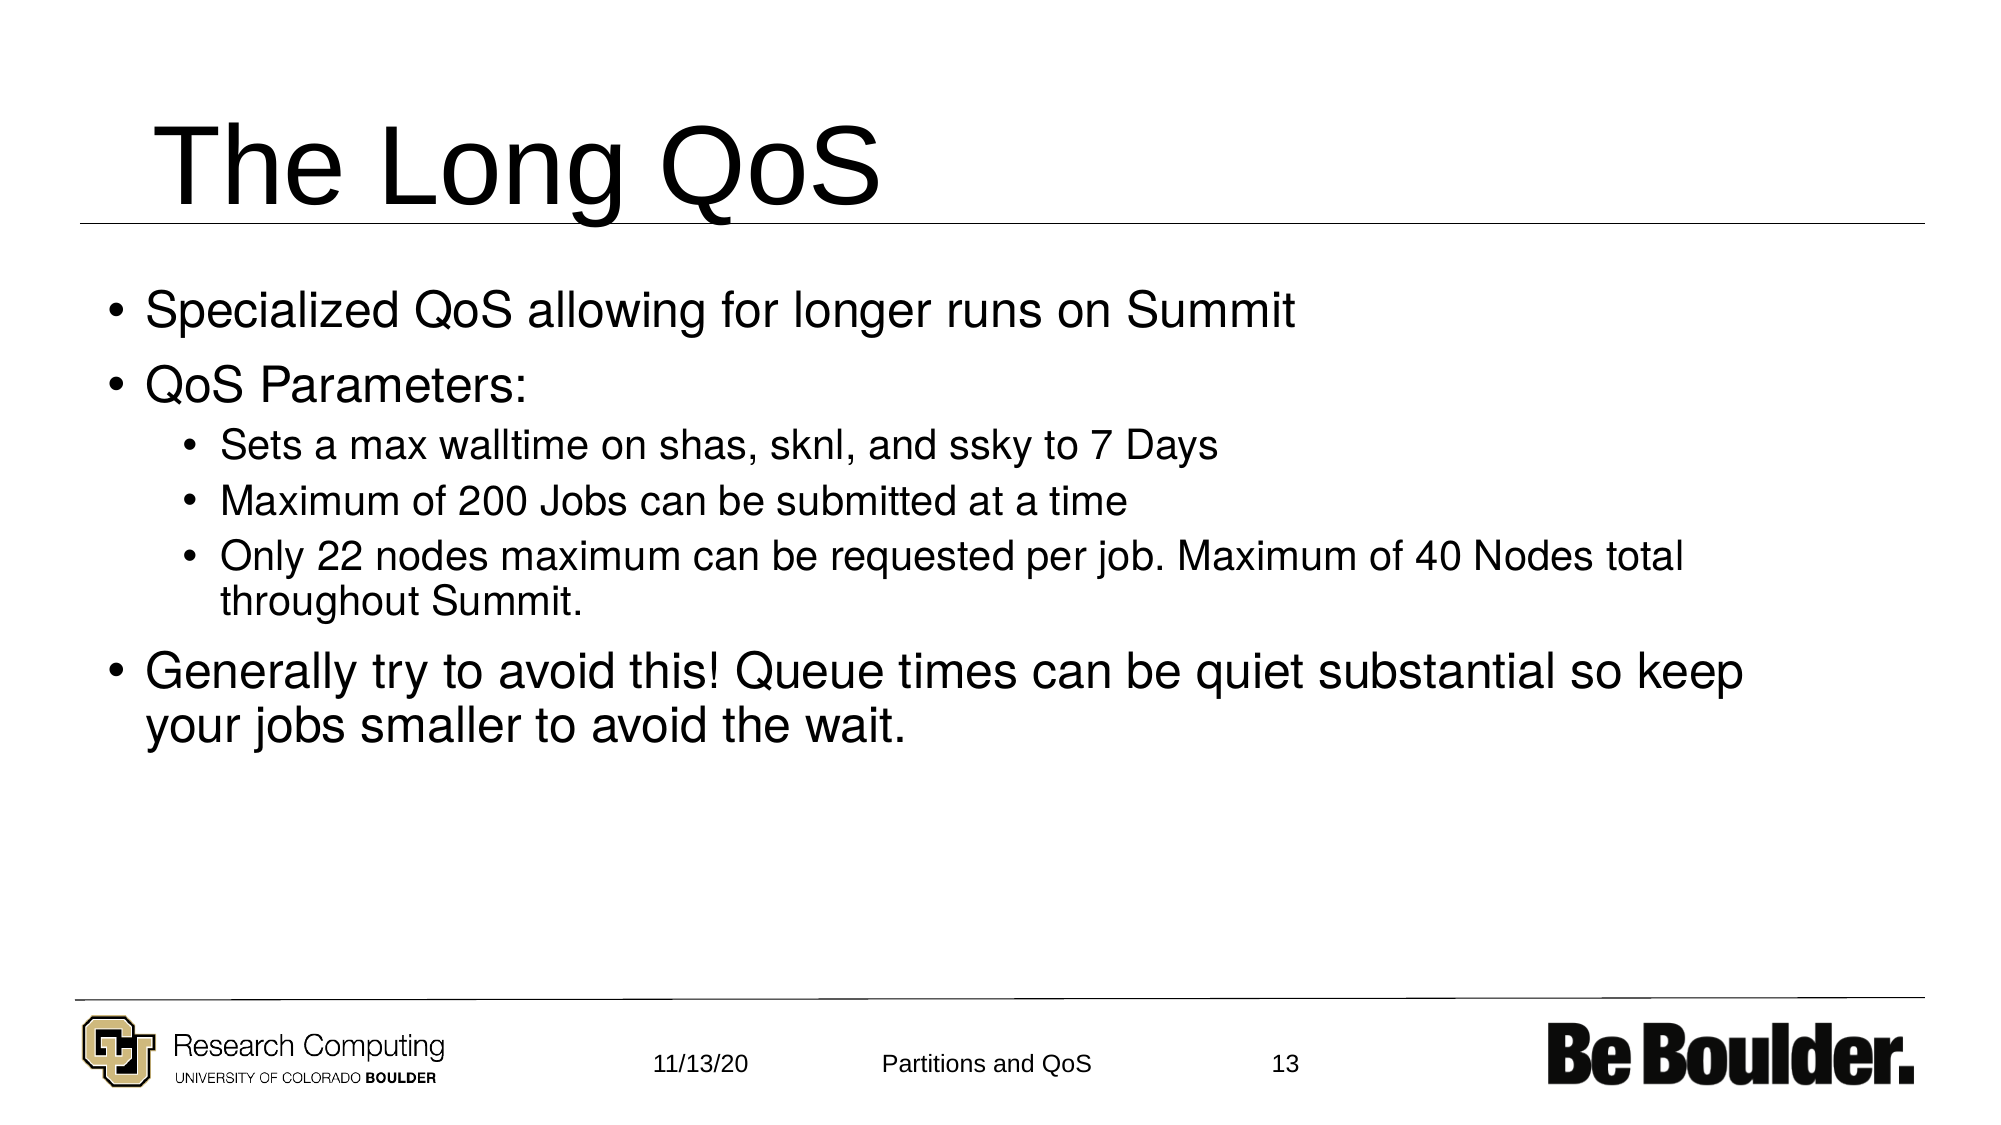

# The Long QoS
Specialized QoS allowing for longer runs on Summit
QoS Parameters:
Sets a max walltime on shas, sknl, and ssky to 7 Days
Maximum of 200 Jobs can be submitted at a time
Only 22 nodes maximum can be requested per job. Maximum of 40 Nodes total throughout Summit.
Generally try to avoid this! Queue times can be quiet substantial so keep your jobs smaller to avoid the wait.
11/13/20
13
Partitions and QoS